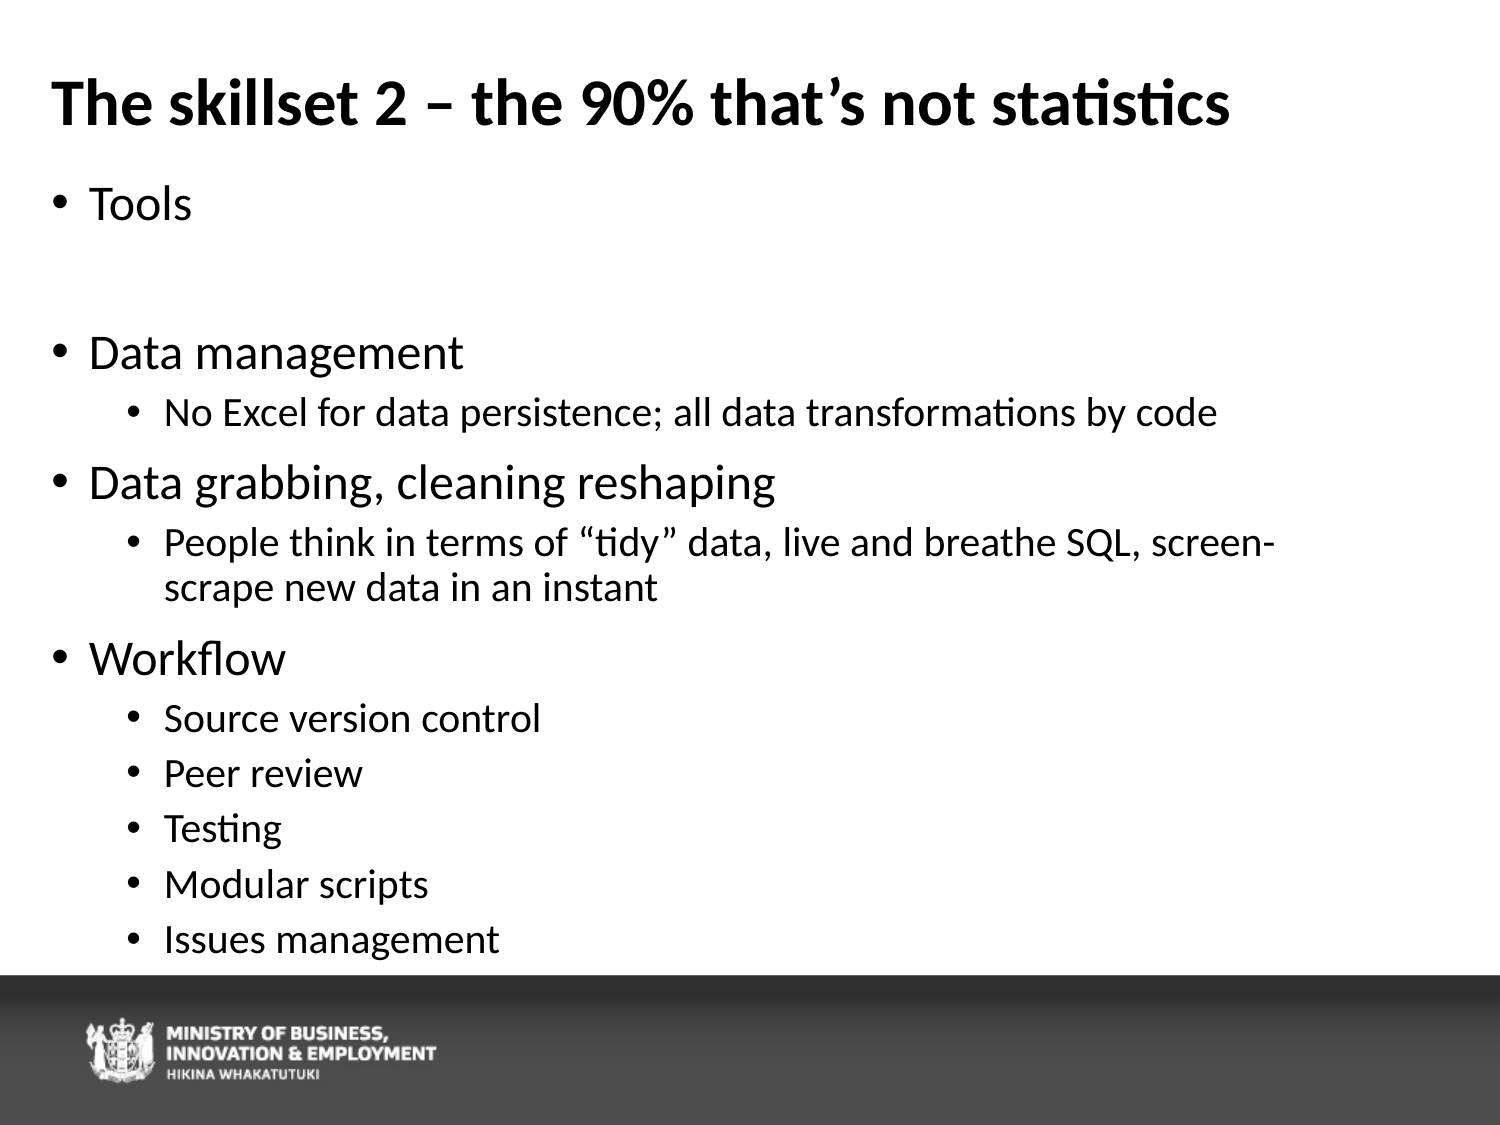

# The skillset 2 – the 90% that’s not statistics
Tools

Data management
No Excel for data persistence; all data transformations by code
Data grabbing, cleaning reshaping
People think in terms of “tidy” data, live and breathe SQL, screen-scrape new data in an instant
Workflow
Source version control
Peer review
Testing
Modular scripts
Issues management